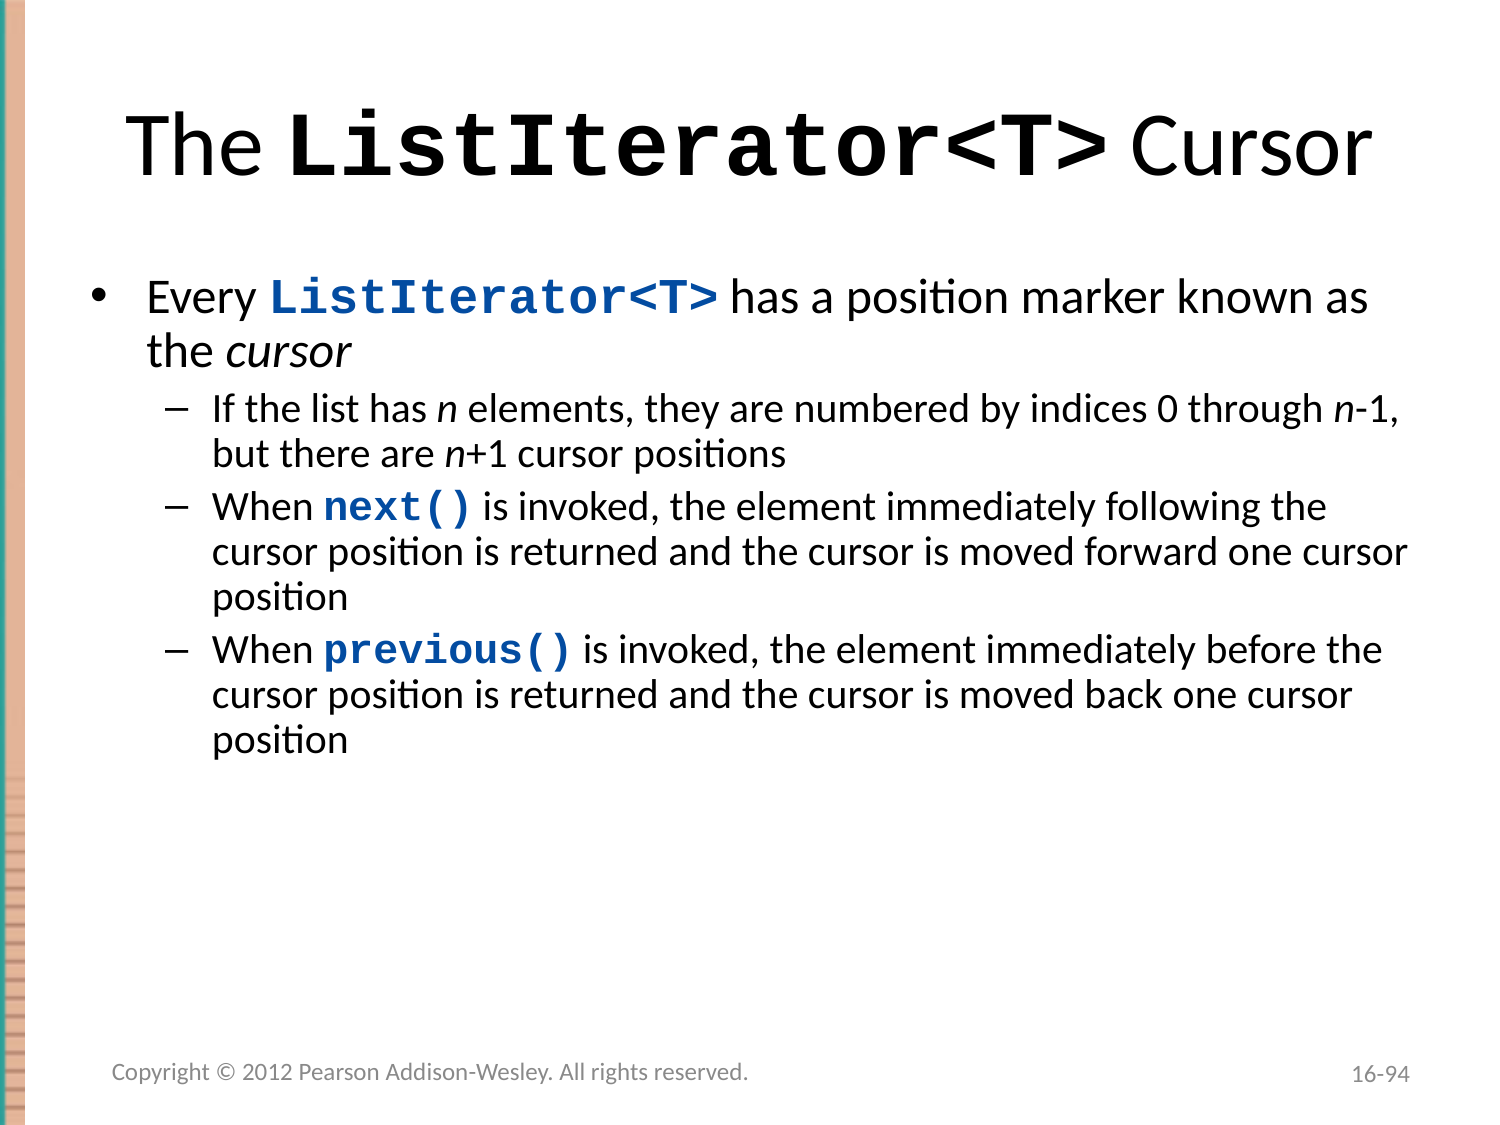

# The ListIterator<T> Cursor
Every ListIterator<T> has a position marker known as the cursor
If the list has n elements, they are numbered by indices 0 through n-1, but there are n+1 cursor positions
When next() is invoked, the element immediately following the cursor position is returned and the cursor is moved forward one cursor position
When previous() is invoked, the element immediately before the cursor position is returned and the cursor is moved back one cursor position
Copyright © 2012 Pearson Addison-Wesley. All rights reserved.
16-94